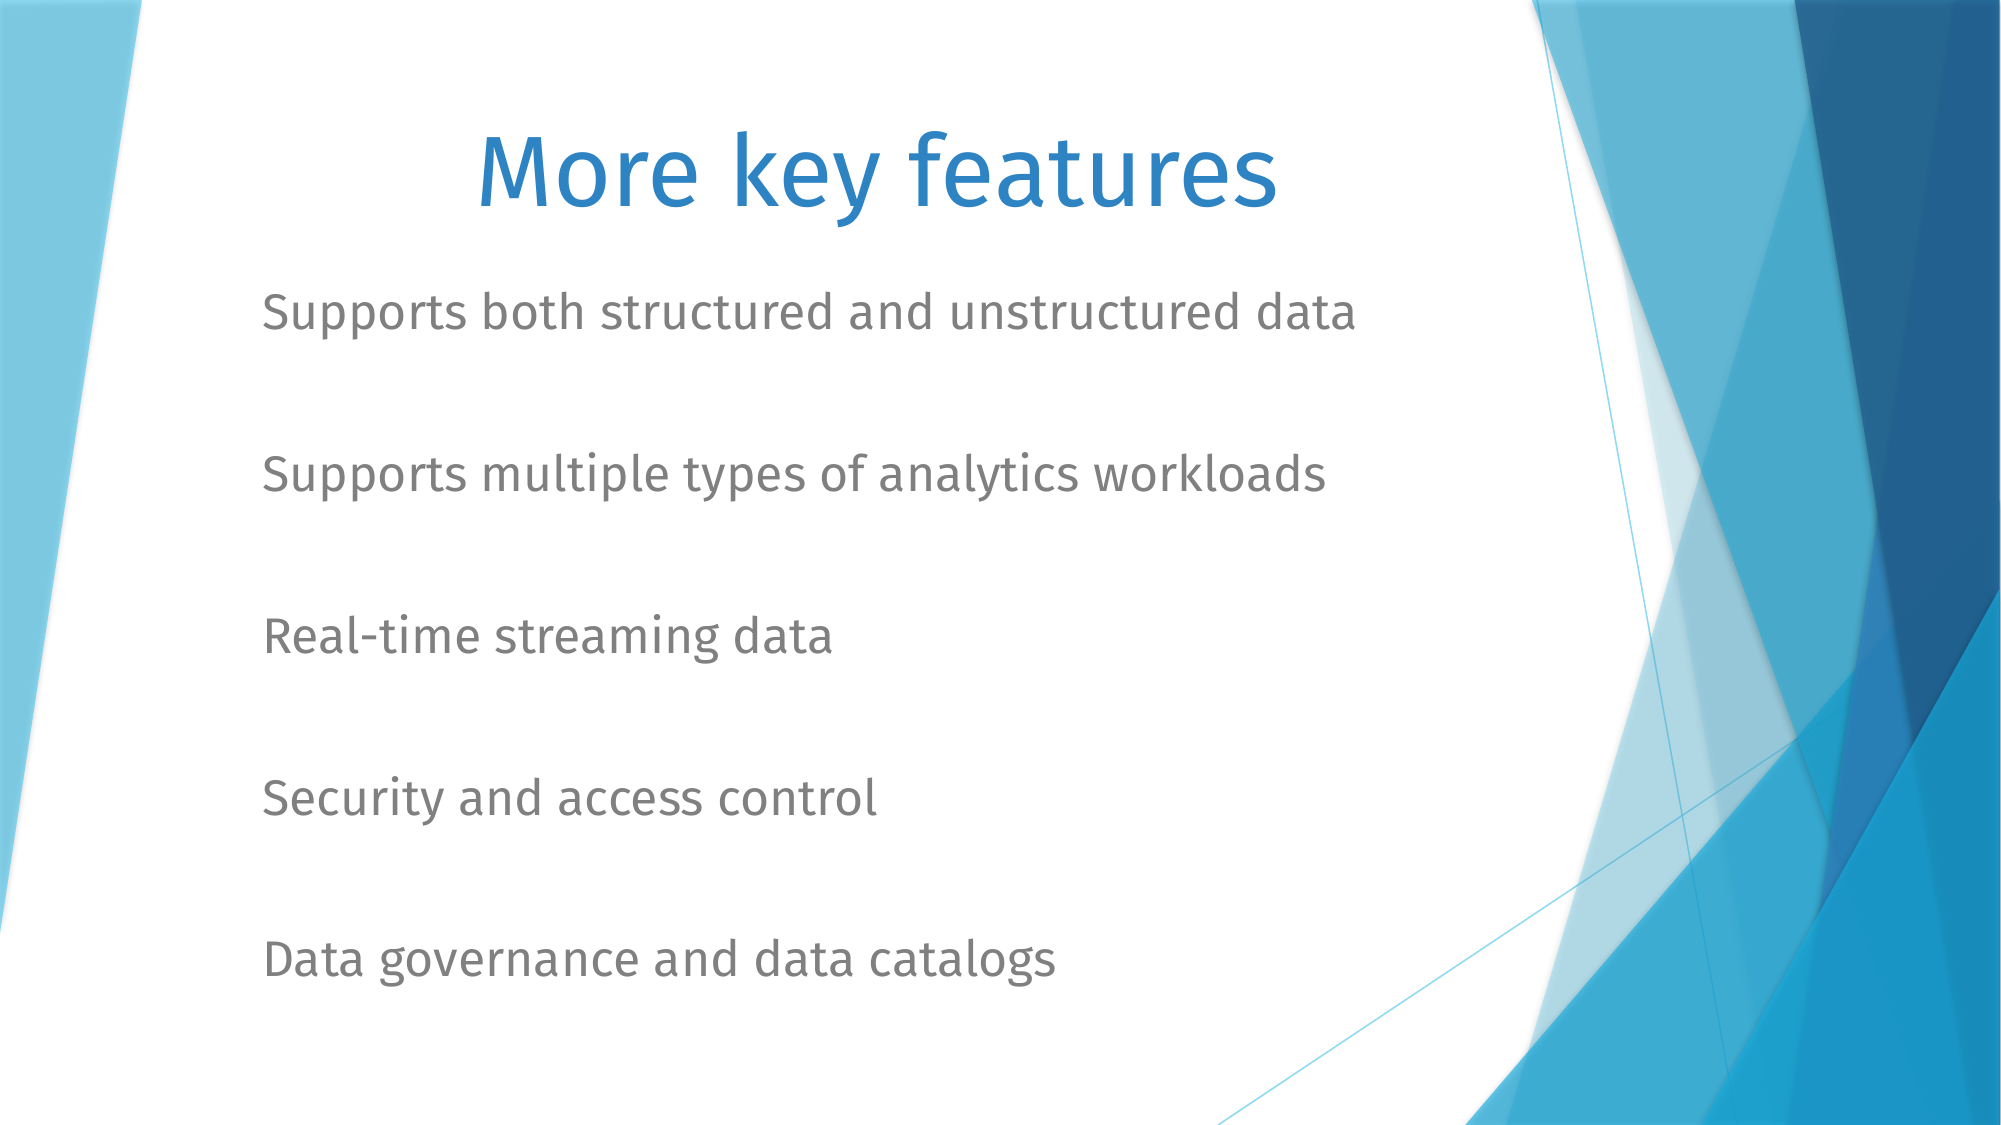

# More key features
Supports both structured and unstructured data

Supports multiple types of analytics workloads

Real-time streaming data

Security and access control

Data governance and data catalogs